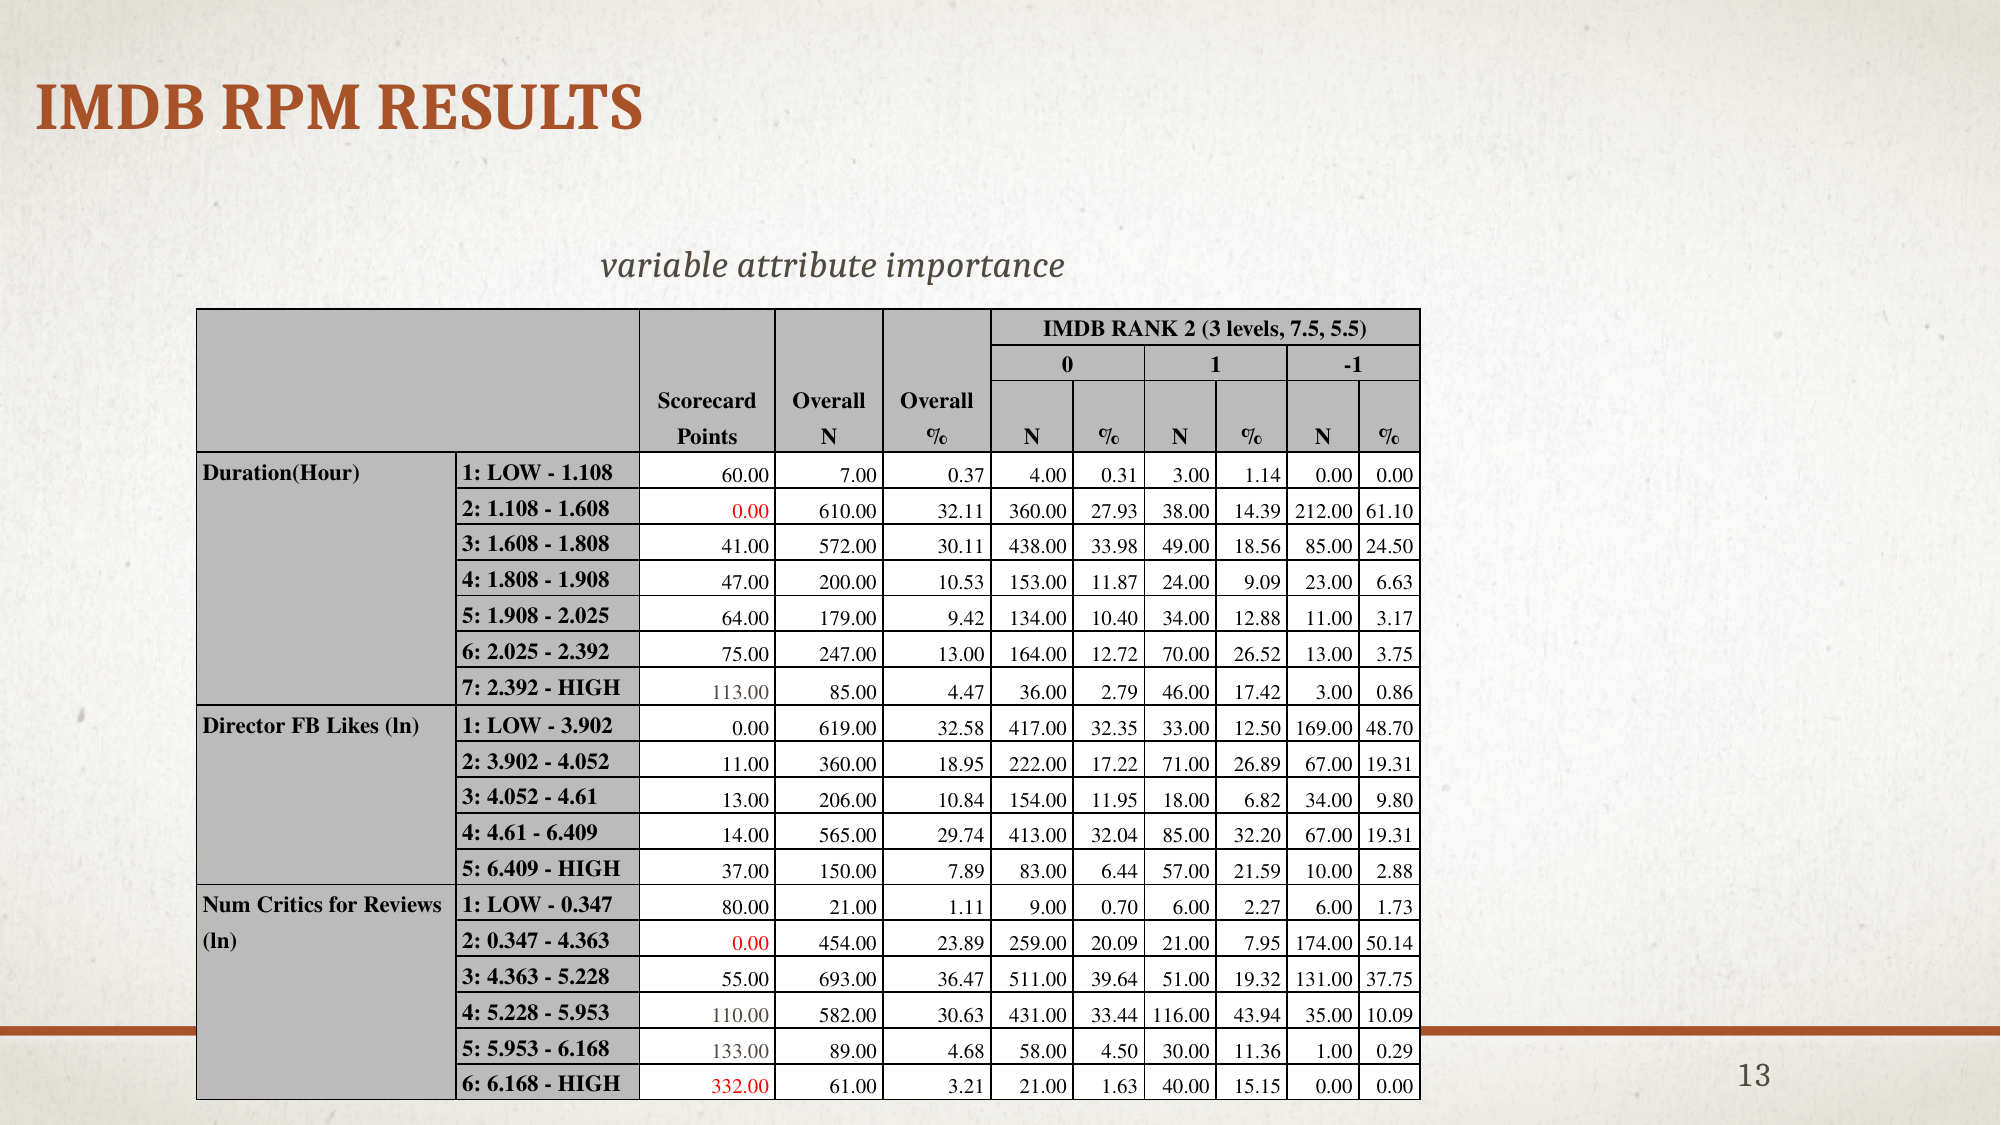

# IMDB RPM results
variable attribute importance
|  |  | Scorecard Points | Overall N | Overall % | IMDB RANK 2 (3 levels, 7.5, 5.5) |  |  |  |  |  |
| --- | --- | --- | --- | --- | --- | --- | --- | --- | --- | --- |
|  |  |  |  |  | 0 |  | 1 |  | -1 |  |
|  |  |  |  |  | N | % | N | % | N | % |
| Duration(Hour) | 1: LOW - 1.108 | 60.00 | 7.00 | 0.37 | 4.00 | 0.31 | 3.00 | 1.14 | 0.00 | 0.00 |
|  | 2: 1.108 - 1.608 | 0.00 | 610.00 | 32.11 | 360.00 | 27.93 | 38.00 | 14.39 | 212.00 | 61.10 |
|  | 3: 1.608 - 1.808 | 41.00 | 572.00 | 30.11 | 438.00 | 33.98 | 49.00 | 18.56 | 85.00 | 24.50 |
|  | 4: 1.808 - 1.908 | 47.00 | 200.00 | 10.53 | 153.00 | 11.87 | 24.00 | 9.09 | 23.00 | 6.63 |
|  | 5: 1.908 - 2.025 | 64.00 | 179.00 | 9.42 | 134.00 | 10.40 | 34.00 | 12.88 | 11.00 | 3.17 |
|  | 6: 2.025 - 2.392 | 75.00 | 247.00 | 13.00 | 164.00 | 12.72 | 70.00 | 26.52 | 13.00 | 3.75 |
|  | 7: 2.392 - HIGH | 113.00 | 85.00 | 4.47 | 36.00 | 2.79 | 46.00 | 17.42 | 3.00 | 0.86 |
| Director FB Likes (ln) | 1: LOW - 3.902 | 0.00 | 619.00 | 32.58 | 417.00 | 32.35 | 33.00 | 12.50 | 169.00 | 48.70 |
|  | 2: 3.902 - 4.052 | 11.00 | 360.00 | 18.95 | 222.00 | 17.22 | 71.00 | 26.89 | 67.00 | 19.31 |
|  | 3: 4.052 - 4.61 | 13.00 | 206.00 | 10.84 | 154.00 | 11.95 | 18.00 | 6.82 | 34.00 | 9.80 |
|  | 4: 4.61 - 6.409 | 14.00 | 565.00 | 29.74 | 413.00 | 32.04 | 85.00 | 32.20 | 67.00 | 19.31 |
|  | 5: 6.409 - HIGH | 37.00 | 150.00 | 7.89 | 83.00 | 6.44 | 57.00 | 21.59 | 10.00 | 2.88 |
| Num Critics for Reviews (ln) | 1: LOW - 0.347 | 80.00 | 21.00 | 1.11 | 9.00 | 0.70 | 6.00 | 2.27 | 6.00 | 1.73 |
|  | 2: 0.347 - 4.363 | 0.00 | 454.00 | 23.89 | 259.00 | 20.09 | 21.00 | 7.95 | 174.00 | 50.14 |
|  | 3: 4.363 - 5.228 | 55.00 | 693.00 | 36.47 | 511.00 | 39.64 | 51.00 | 19.32 | 131.00 | 37.75 |
|  | 4: 5.228 - 5.953 | 110.00 | 582.00 | 30.63 | 431.00 | 33.44 | 116.00 | 43.94 | 35.00 | 10.09 |
|  | 5: 5.953 - 6.168 | 133.00 | 89.00 | 4.68 | 58.00 | 4.50 | 30.00 | 11.36 | 1.00 | 0.29 |
|  | 6: 6.168 - HIGH | 332.00 | 61.00 | 3.21 | 21.00 | 1.63 | 40.00 | 15.15 | 0.00 | 0.00 |
13